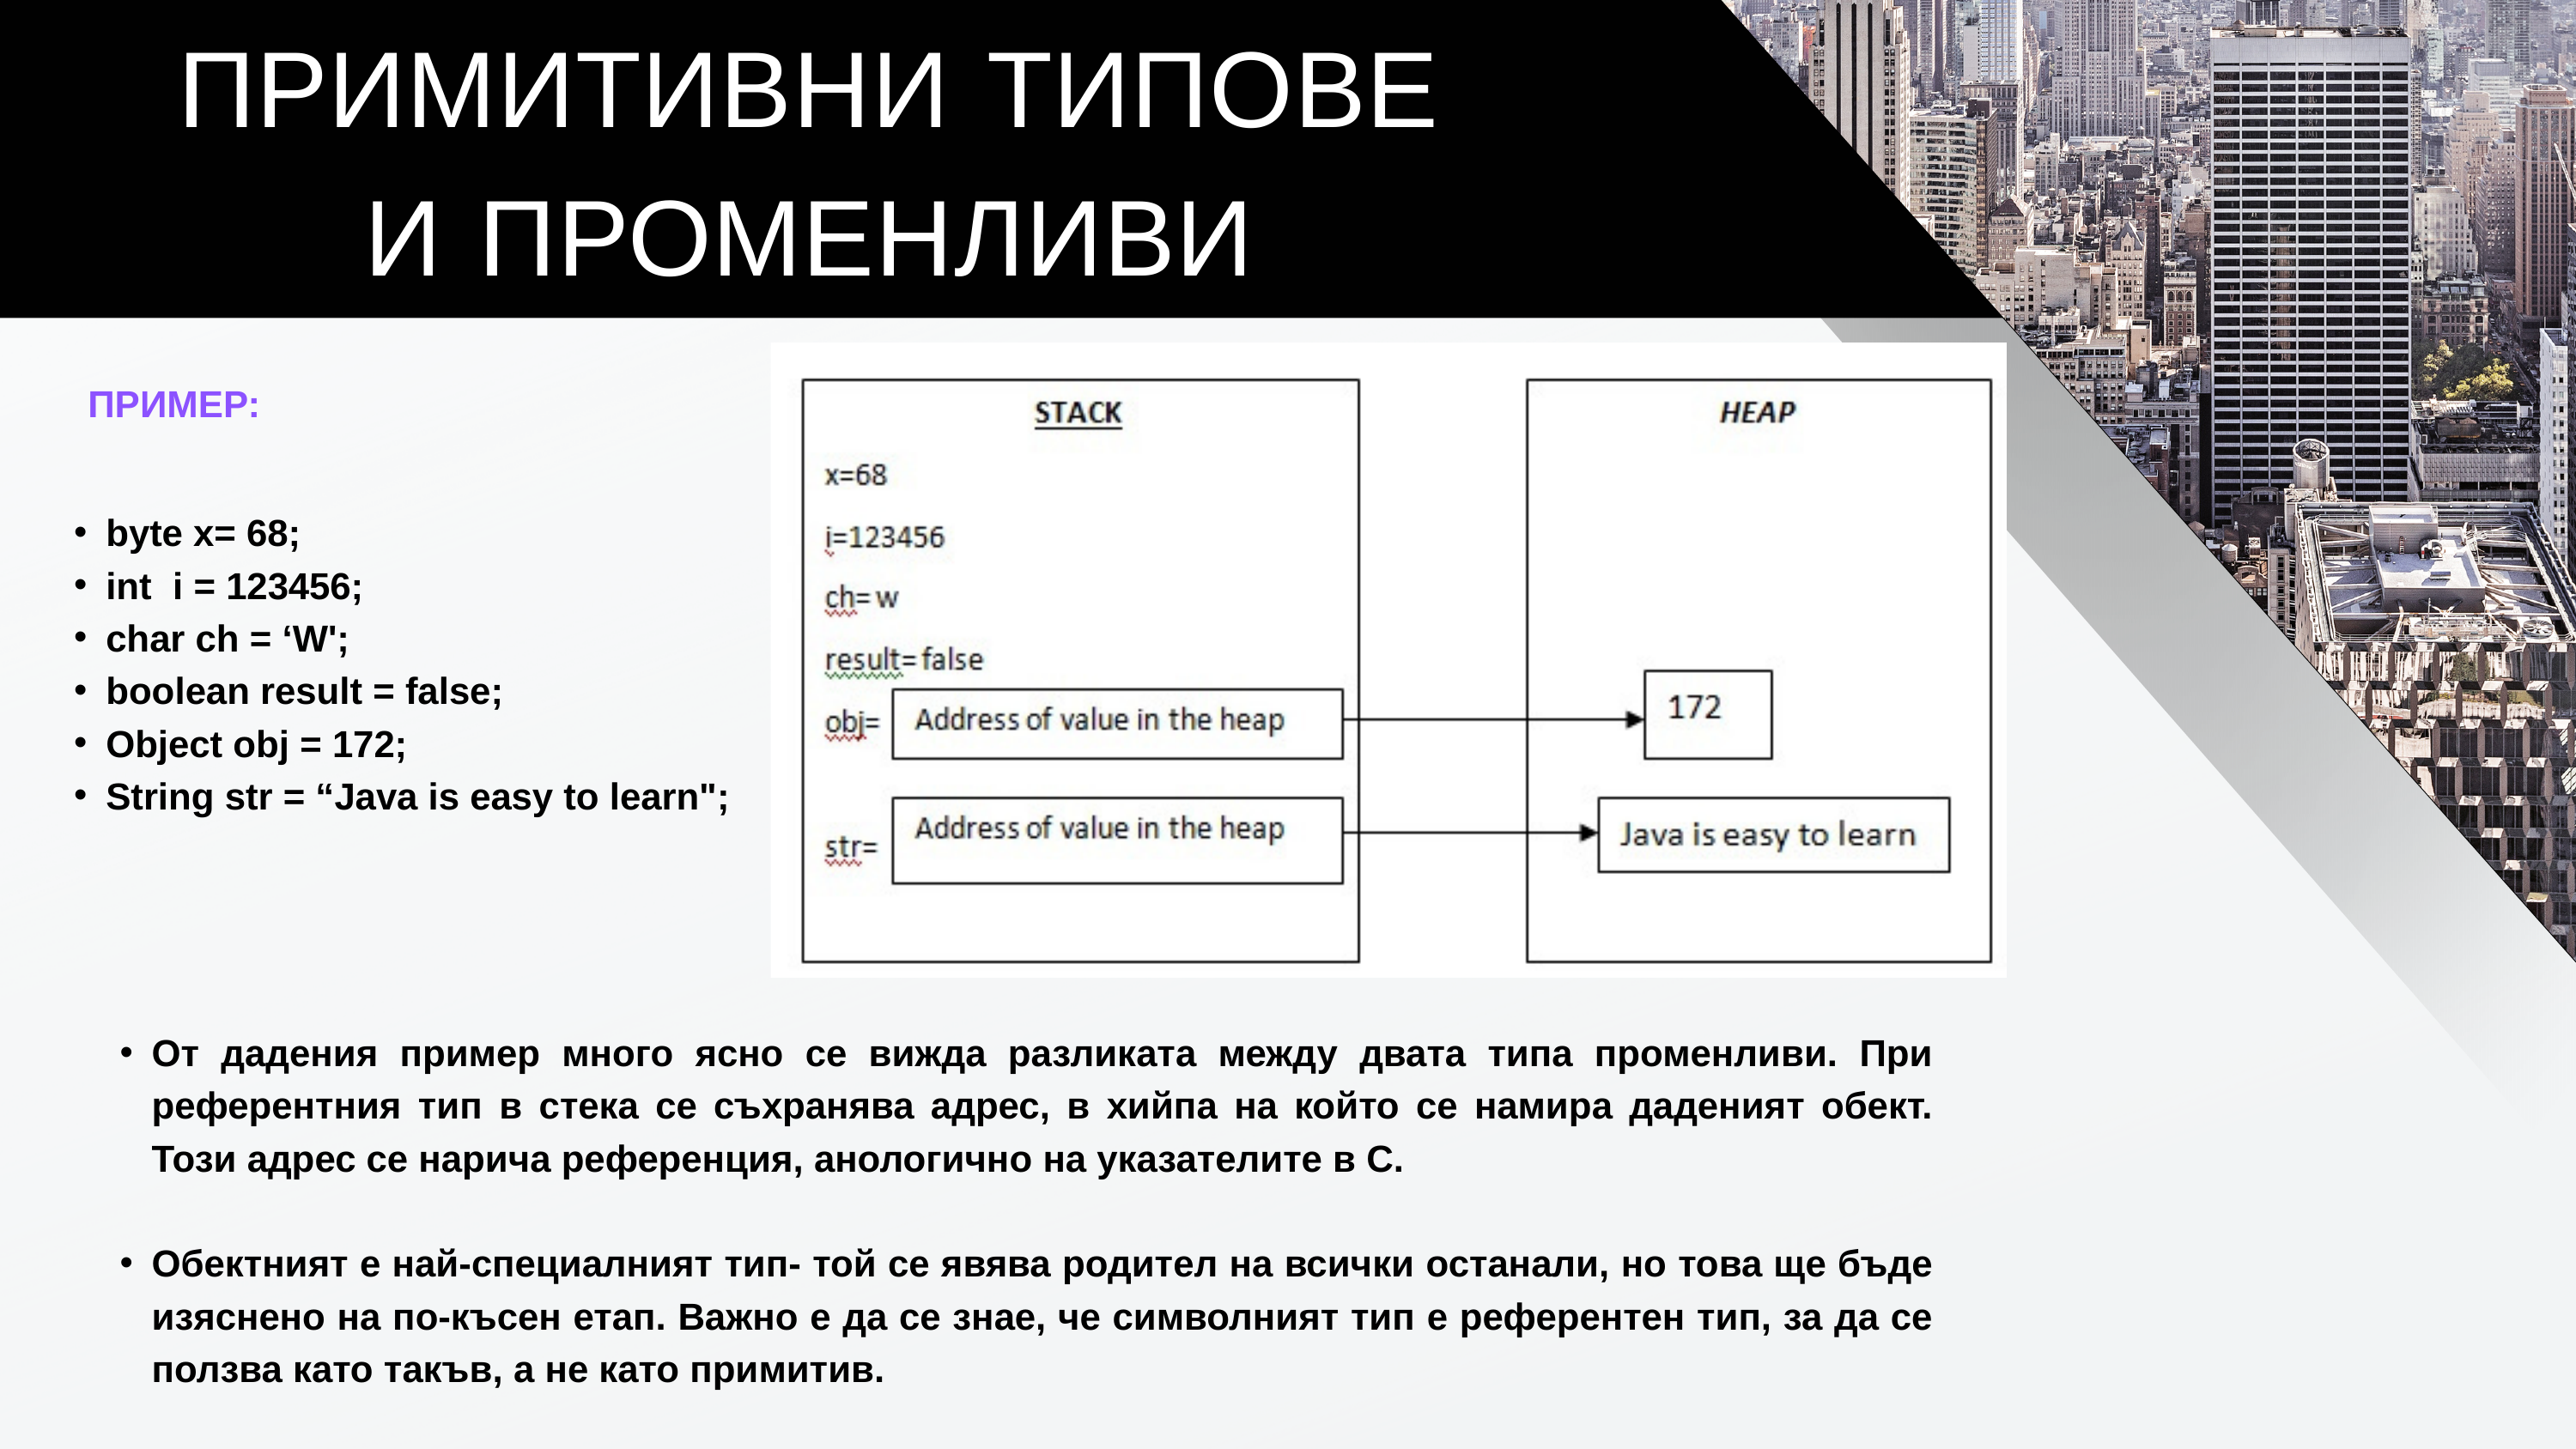

ПРИМИТИВНИ ТИПОВЕ И ПРОМЕНЛИВИ

ПРИМЕР:
byte x= 68;
int  i = 123456;
char ch = ‘W';
boolean result = false;
Object obj = 172;
String str = “Java is easy to learn";
От дадения пример много ясно се вижда разликата между двата типа променливи. При референтния тип в стека се съхранява адрес, в хийпа на който се намира даденият обект. Този адрес се нарича референция, анологично на указателите в С.

Обектният е най-специалният тип- той се явява родител на всички останали, но това ще бъде изяснено на по-късен етап. Важно е да се знае, че символният тип е референтен тип, за да се ползва като такъв, а не като примитив.